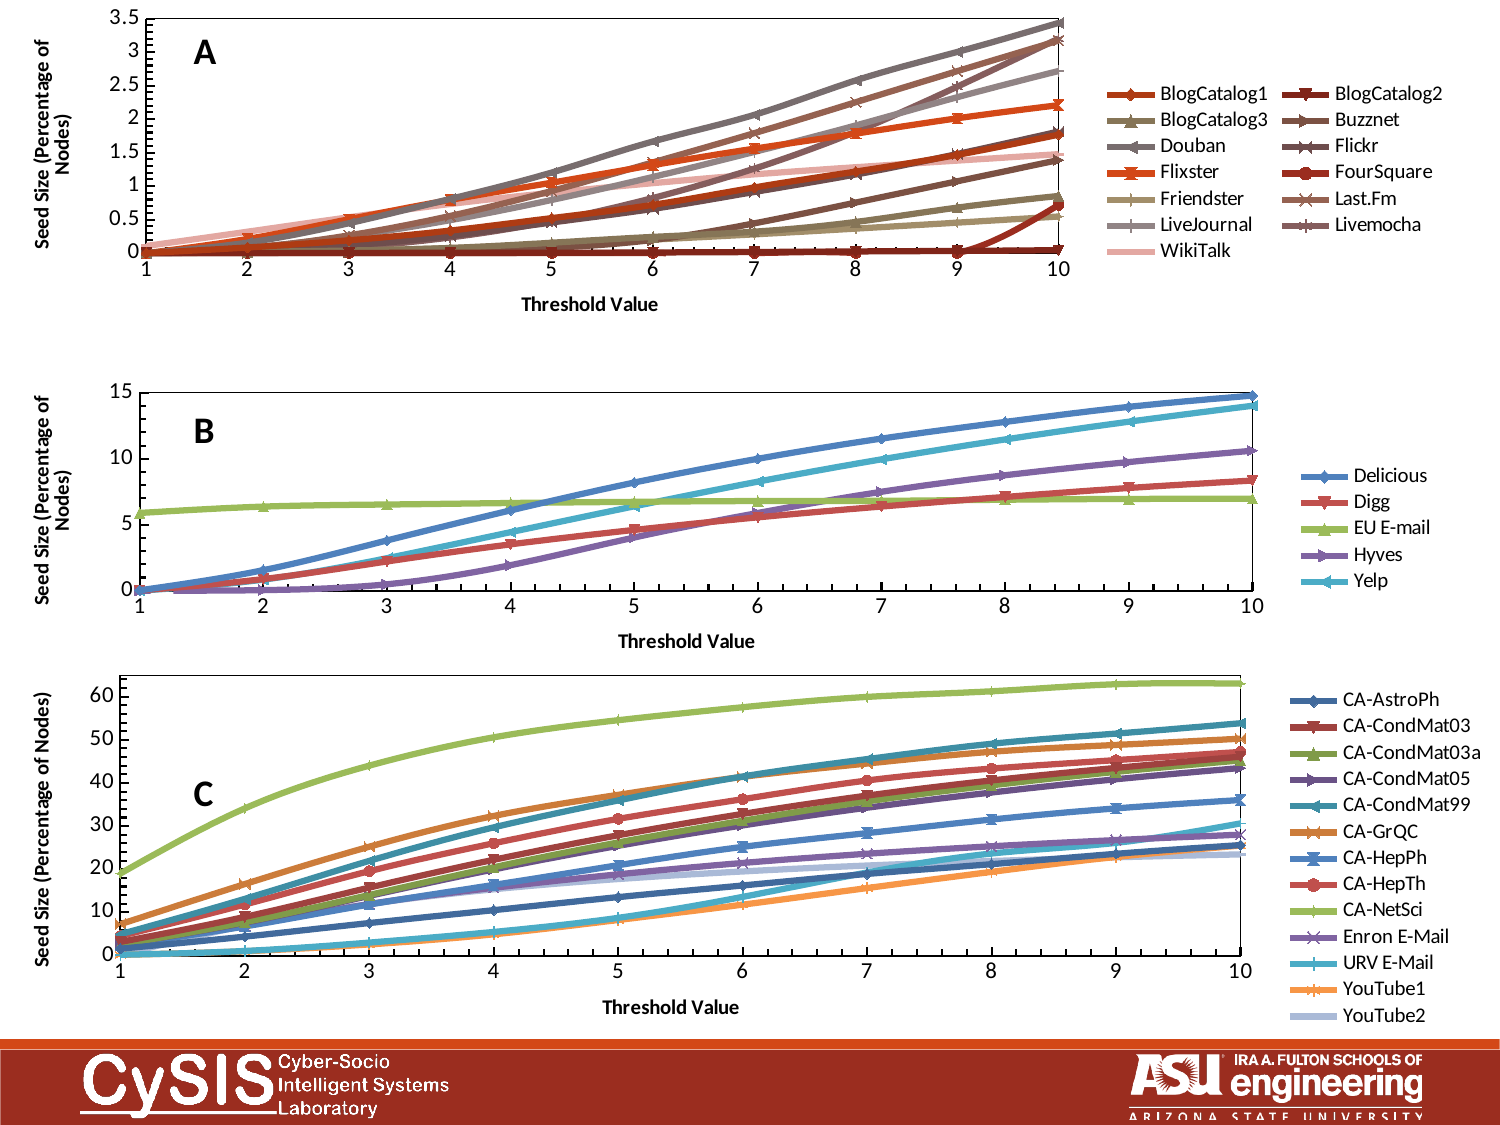

### Chart

| Category | BlogCatalog1 | BlogCatalog2 | BlogCatalog3 | Buzznet | Douban | Flickr | Flixster | FourSquare | Friendster | Last.Fm | LiveJournal | Livemocha | WikiTalk |
|---|---|---|---|---|---|---|---|---|---|---|---|---|---|
A

### Chart

| Category | Delicious | Digg | EU E-mail | Hyves | Yelp |
|---|---|---|---|---|---|
B

### Chart

| Category | CA-AstroPh | CA-CondMat03 | CA-CondMat03a | CA-CondMat05 | CA-CondMat99 | CA-GrQC | CA-HepPh | CA-HepTh | CA-NetSci | Enron E-Mail | URV E-Mail | YouTube1 | YouTube2 |
|---|---|---|---|---|---|---|---|---|---|---|---|---|---|
C